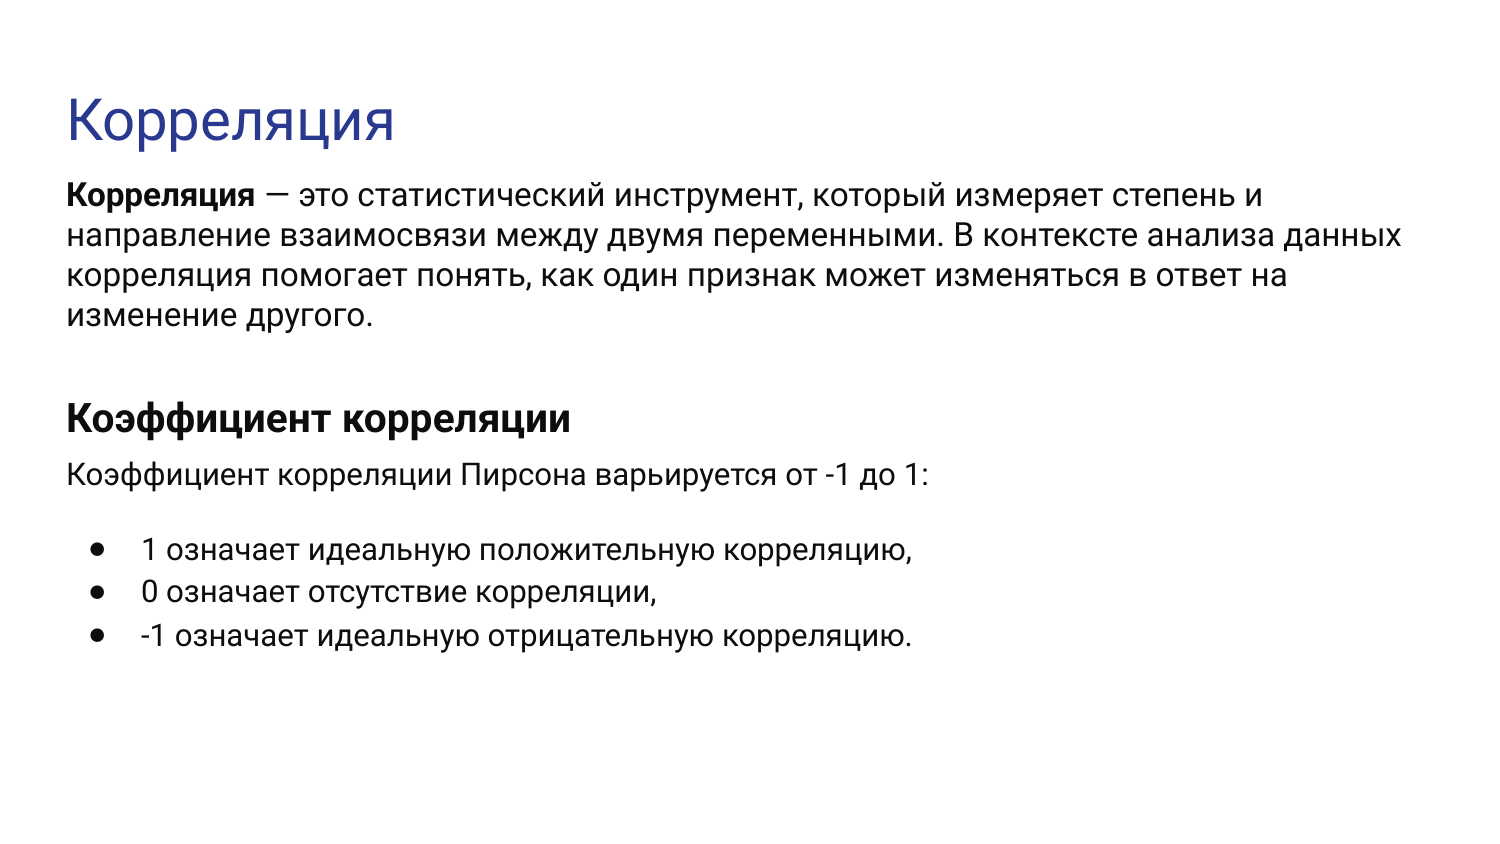

# Корреляция
Корреляция — это статистический инструмент, который измеряет степень и направление взаимосвязи между двумя переменными. В контексте анализа данных корреляция помогает понять, как один признак может изменяться в ответ на изменение другого.
Коэффициент корреляции
Коэффициент корреляции Пирсона варьируется от -1 до 1:
1 означает идеальную положительную корреляцию,
0 означает отсутствие корреляции,
-1 означает идеальную отрицательную корреляцию.